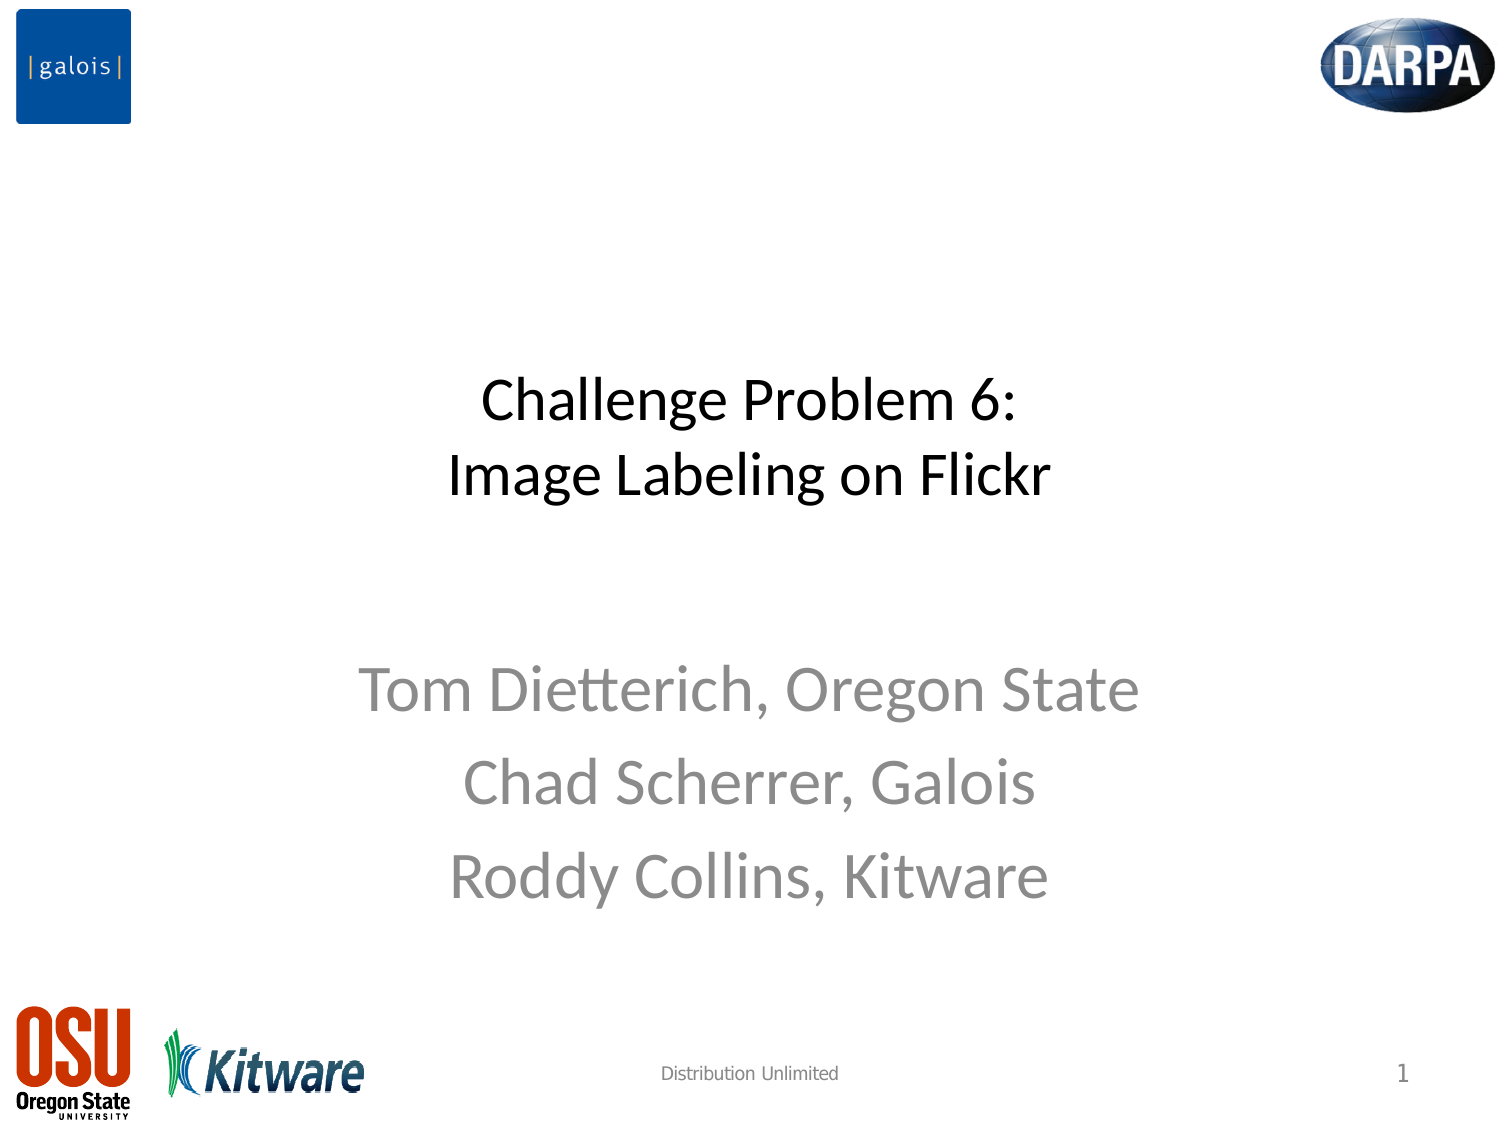

# Challenge Problem 6: Image Labeling on Flickr
Tom Dietterich, Oregon State
Chad Scherrer, Galois
Roddy Collins, Kitware
Distribution Unlimited
1